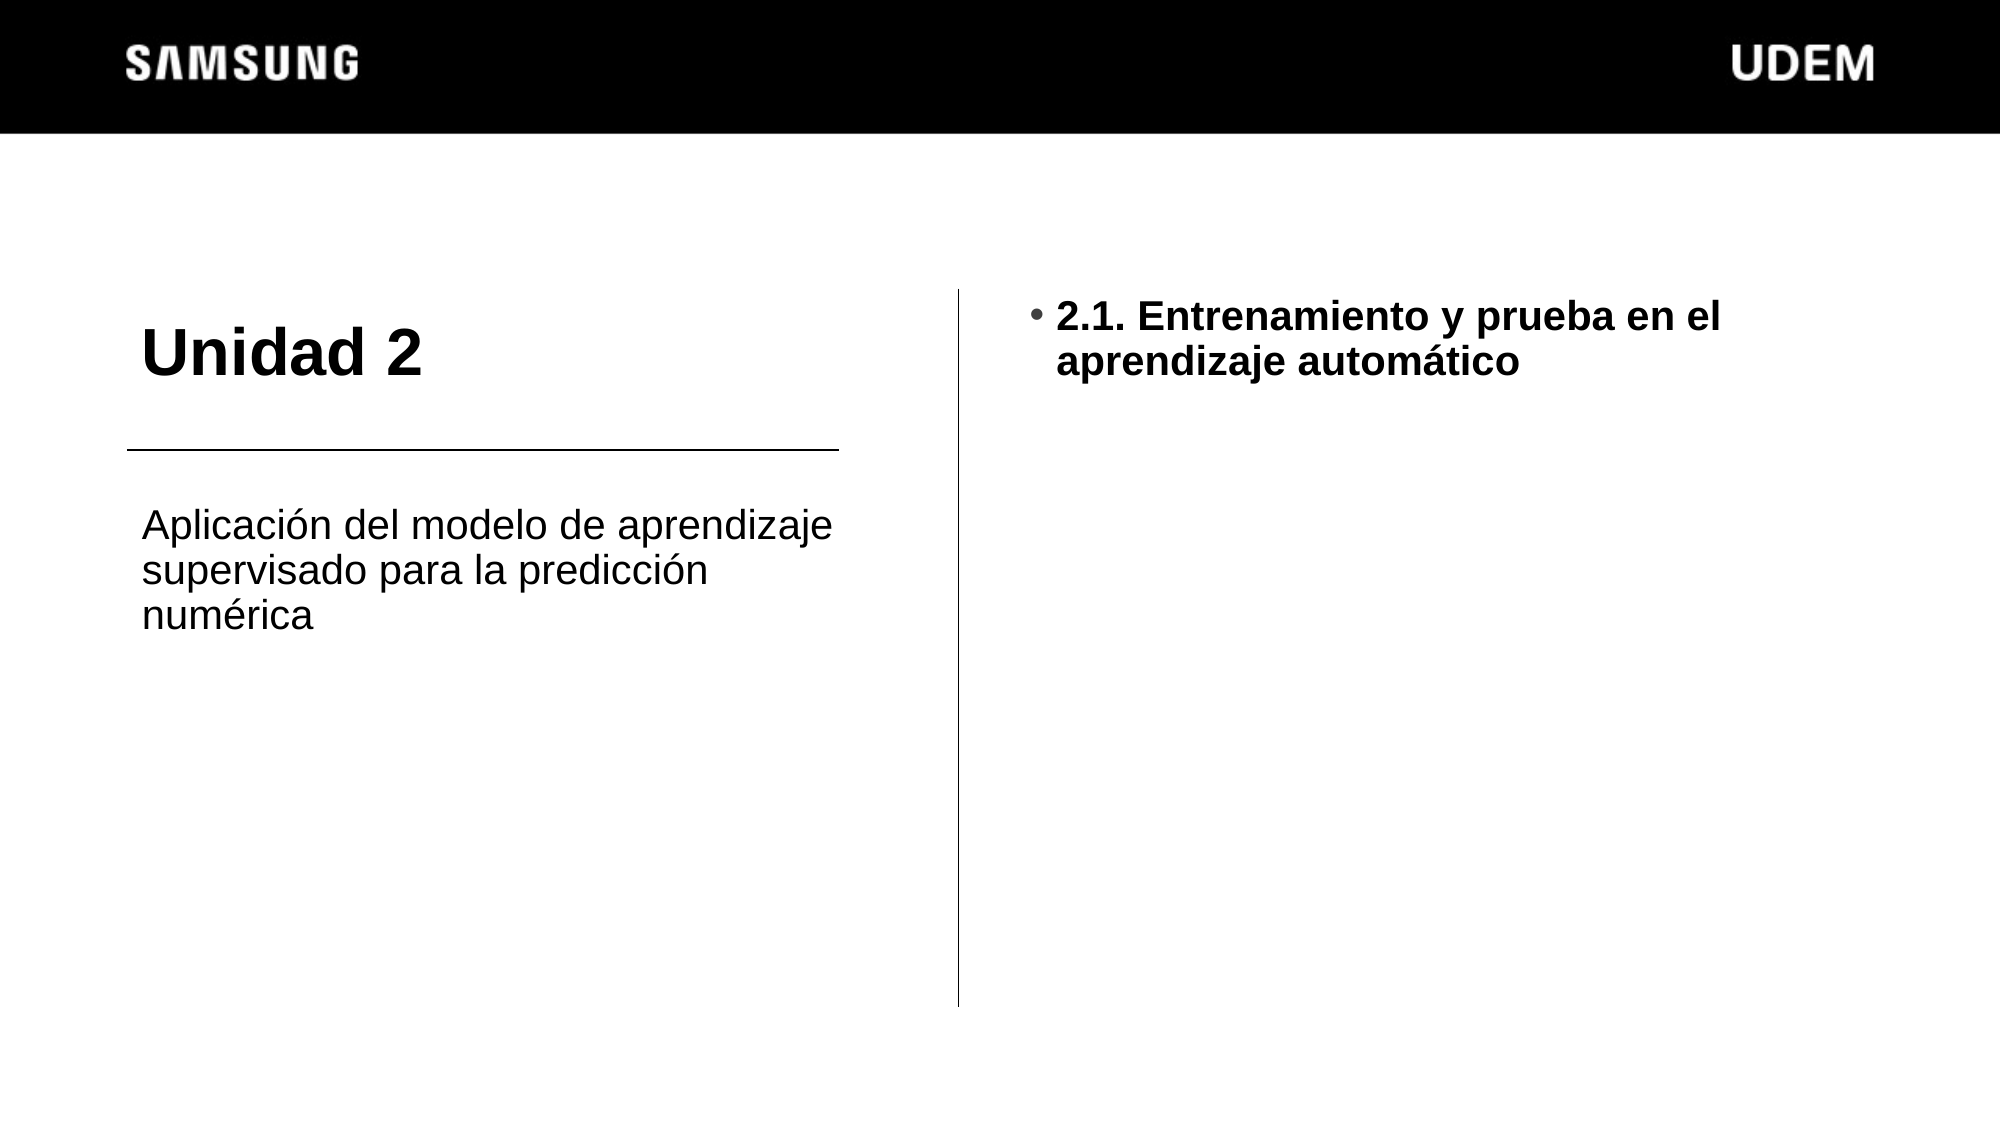

# Unidad 2
2.1. Entrenamiento y prueba en el aprendizaje automático
Aplicación del modelo de aprendizaje supervisado para la predicción numérica